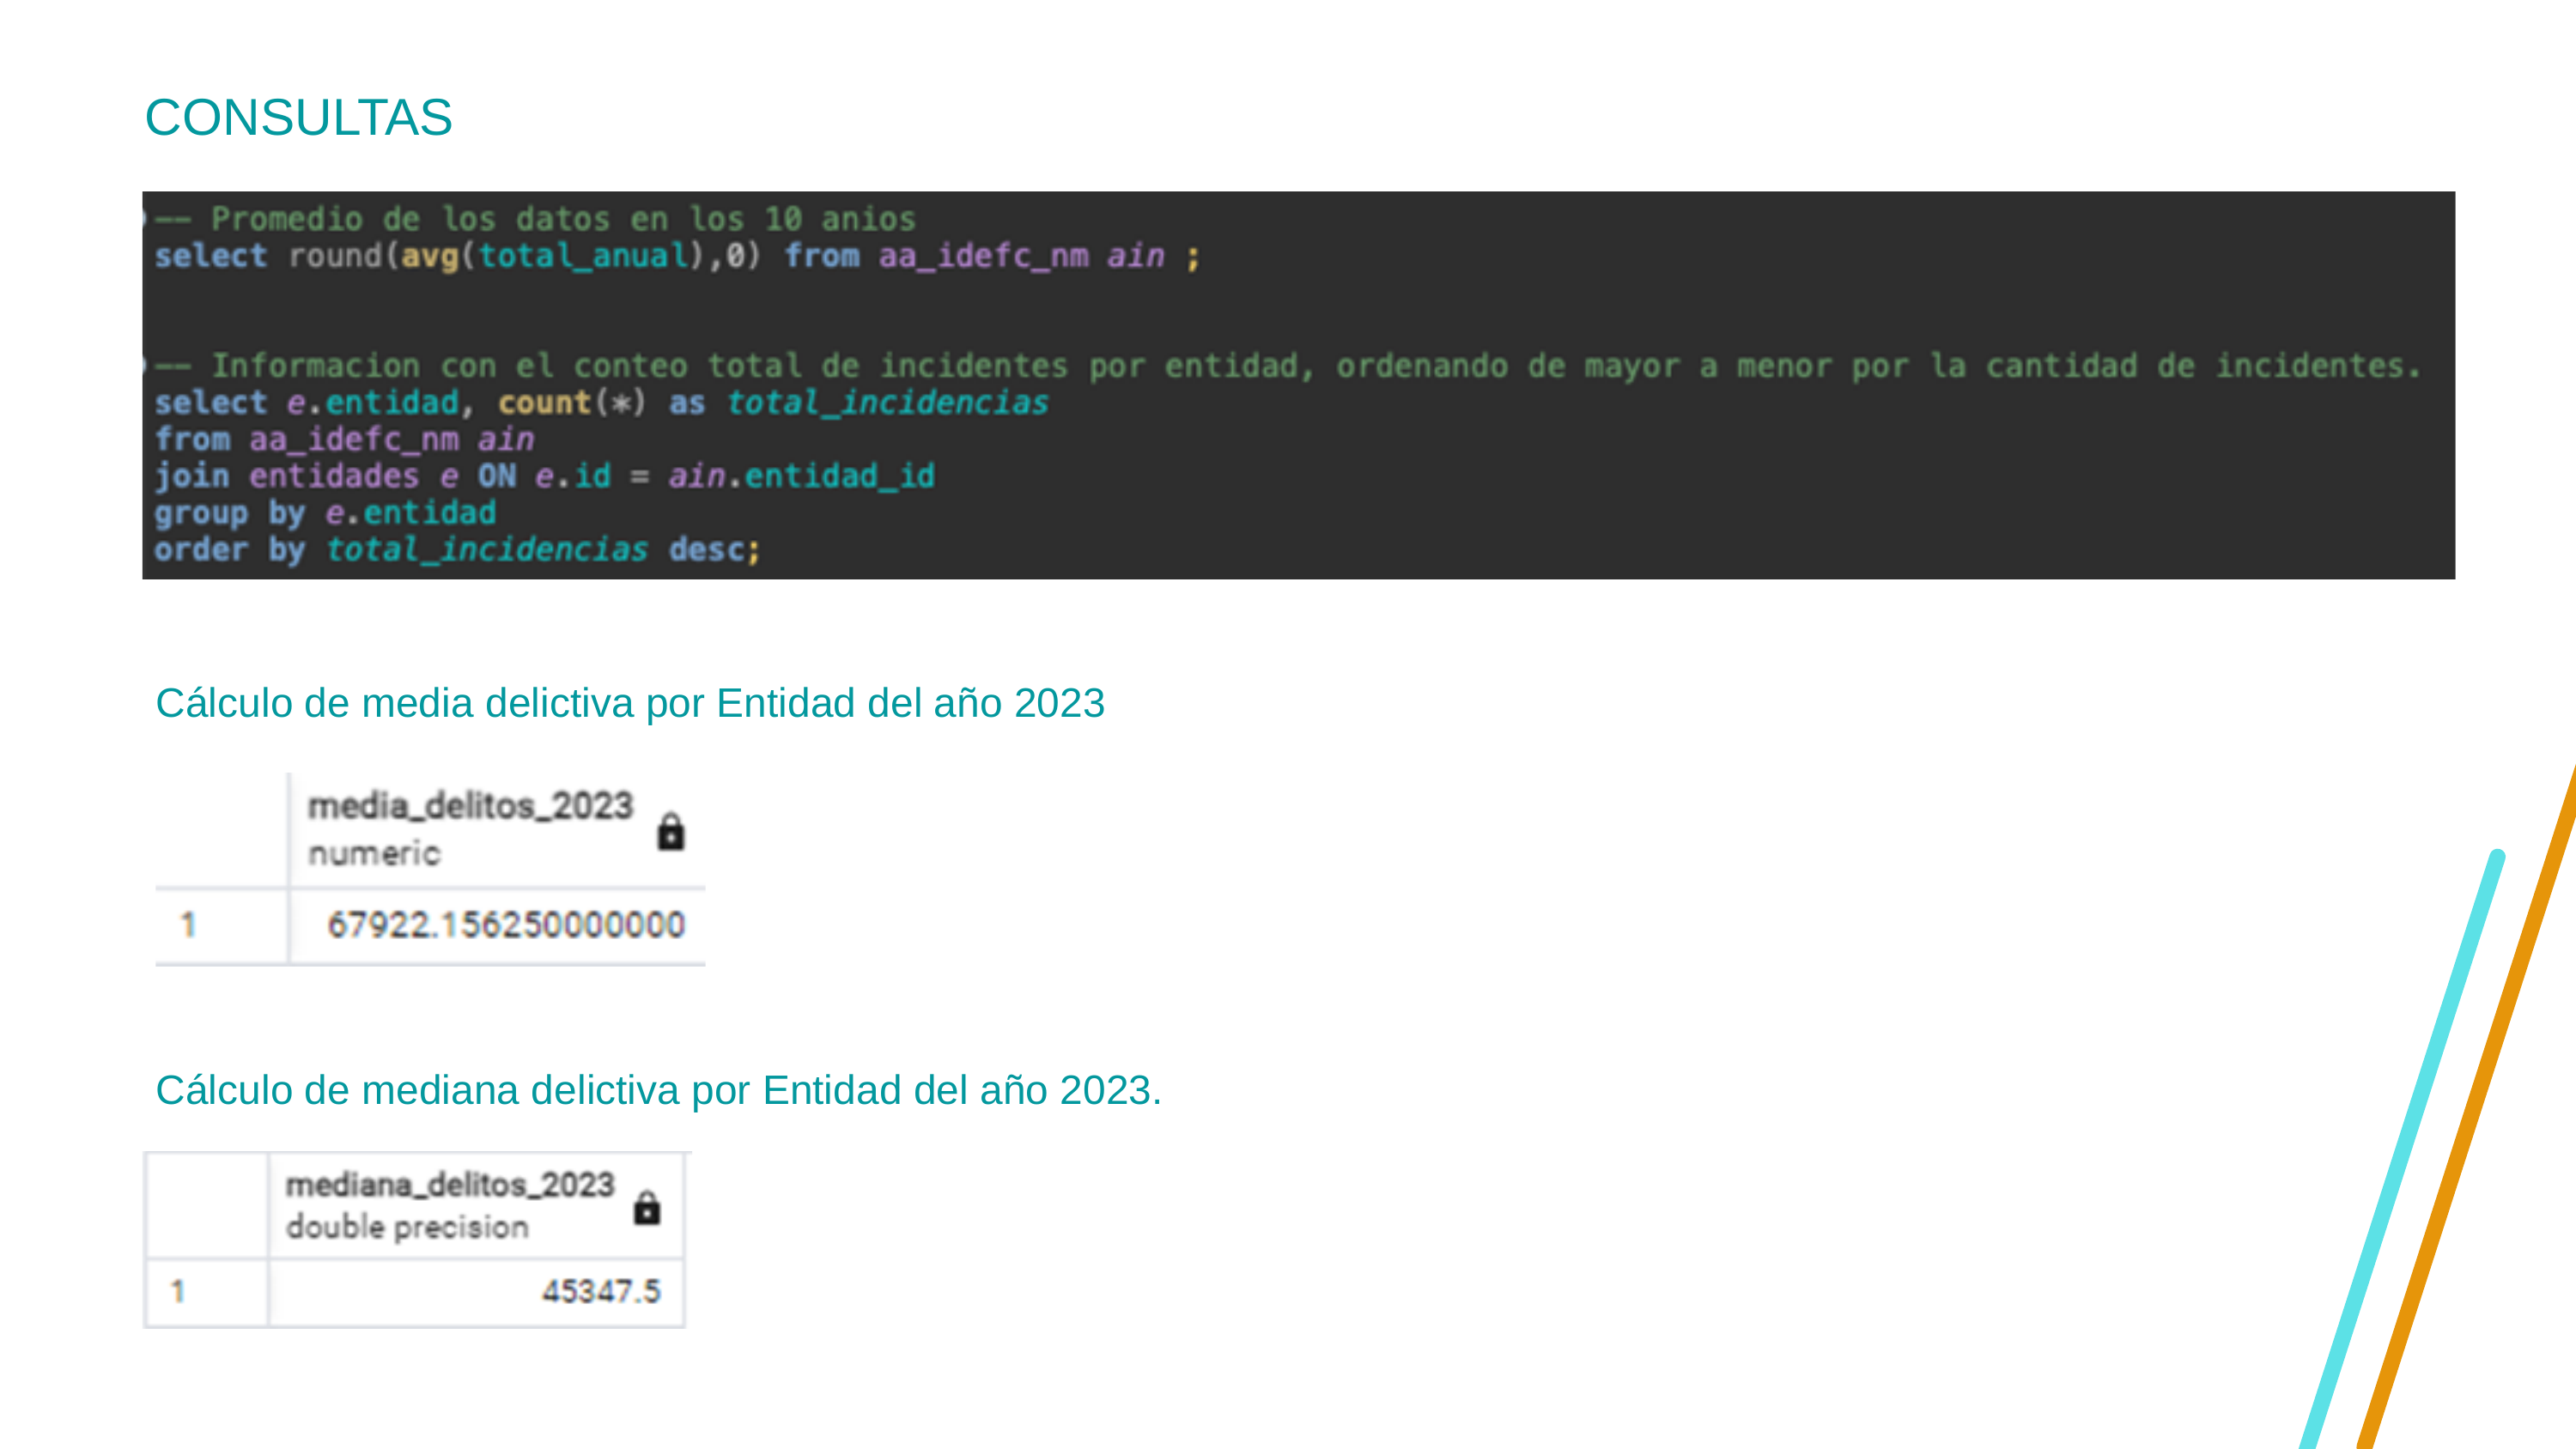

CONSULTAS

Cálculo de media delictiva por Entidad del año 2023

Cálculo de mediana delictiva por Entidad del año 2023.